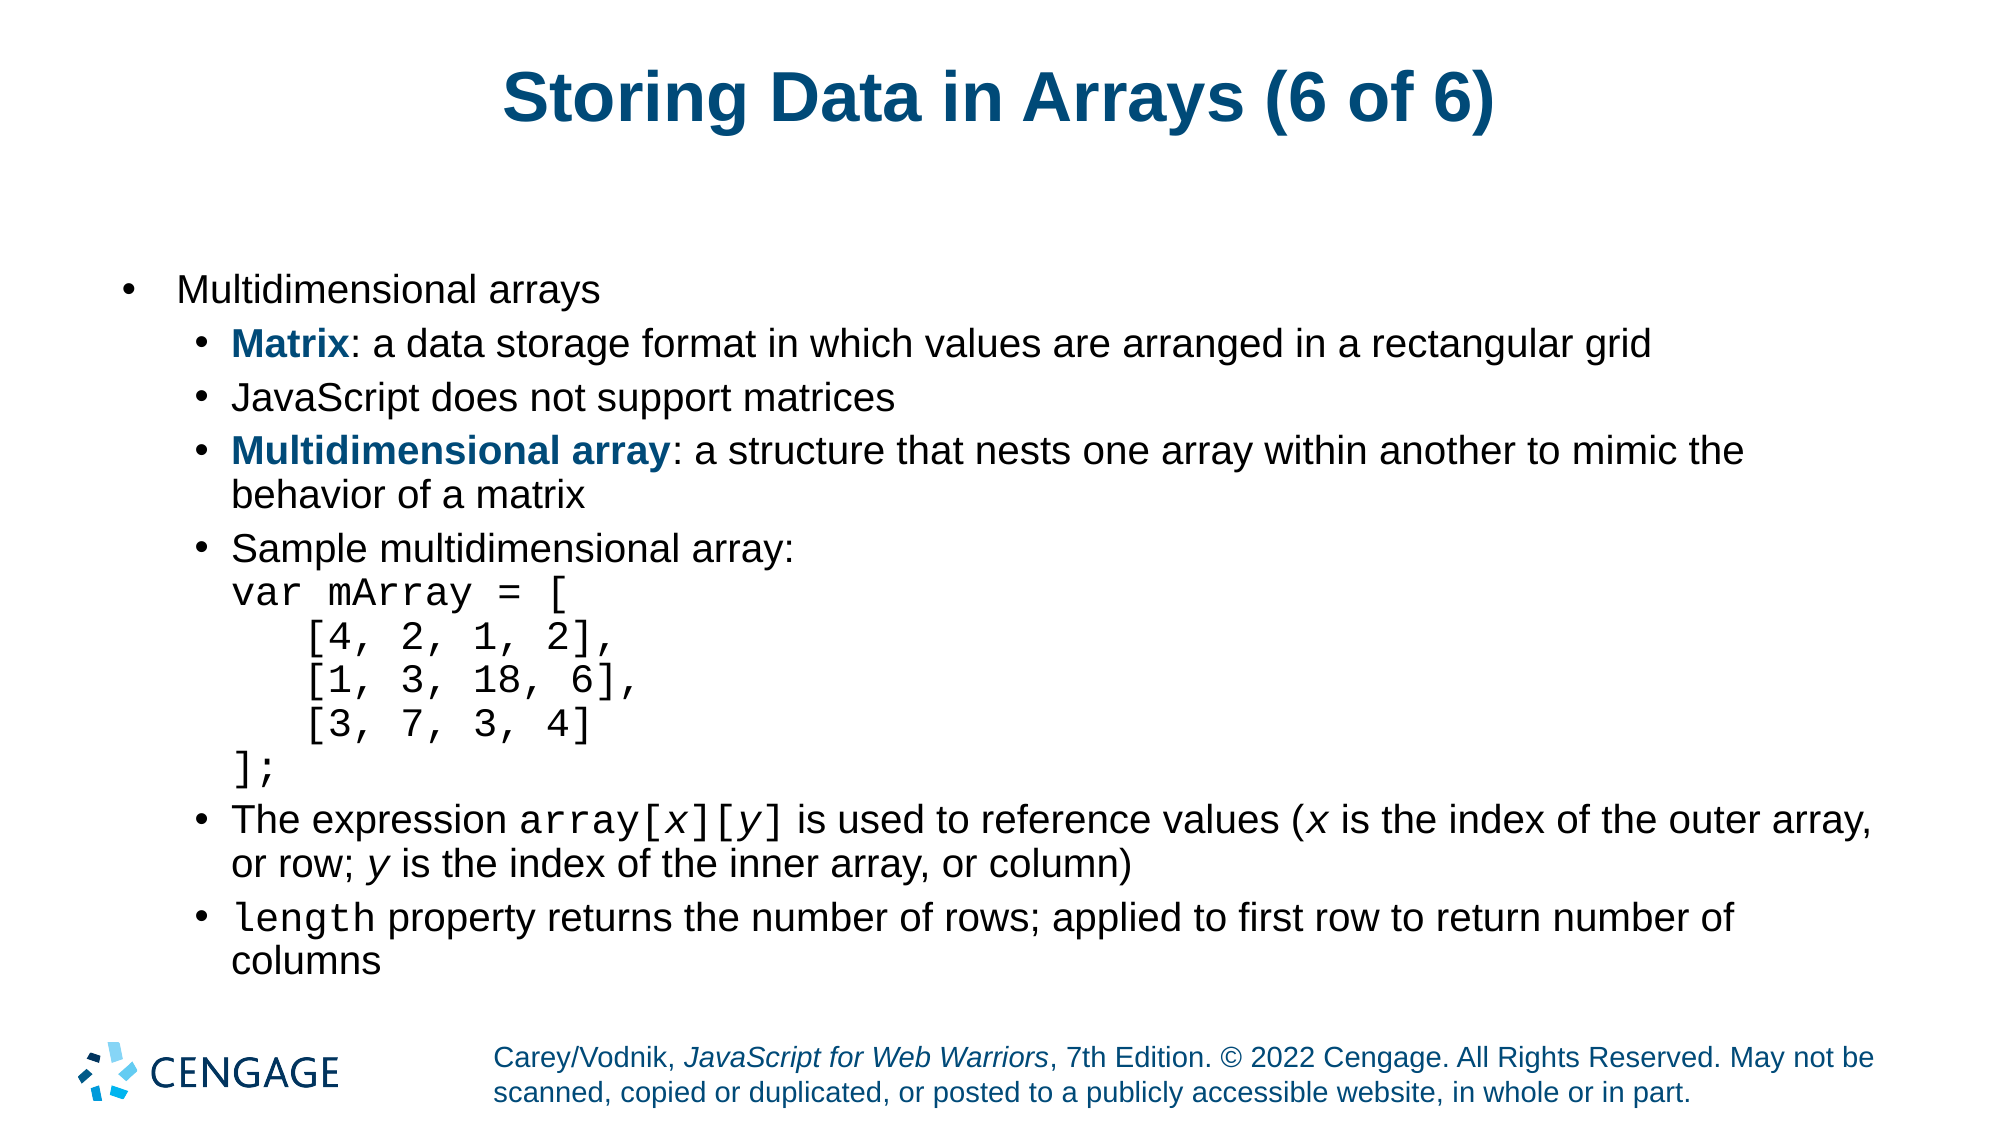

# Storing Data in Arrays (6 of 6)
Multidimensional arrays
Matrix: a data storage format in which values are arranged in a rectangular grid
JavaScript does not support matrices
Multidimensional array: a structure that nests one array within another to mimic the behavior of a matrix
Sample multidimensional array:
var mArray = [
   [4, 2, 1, 2],
   [1, 3, 18, 6],
   [3, 7, 3, 4]
];
The expression array[x][y] is used to reference values (x is the index of the outer array, or row; y is the index of the inner array, or column)
length property returns the number of rows; applied to first row to return number of columns